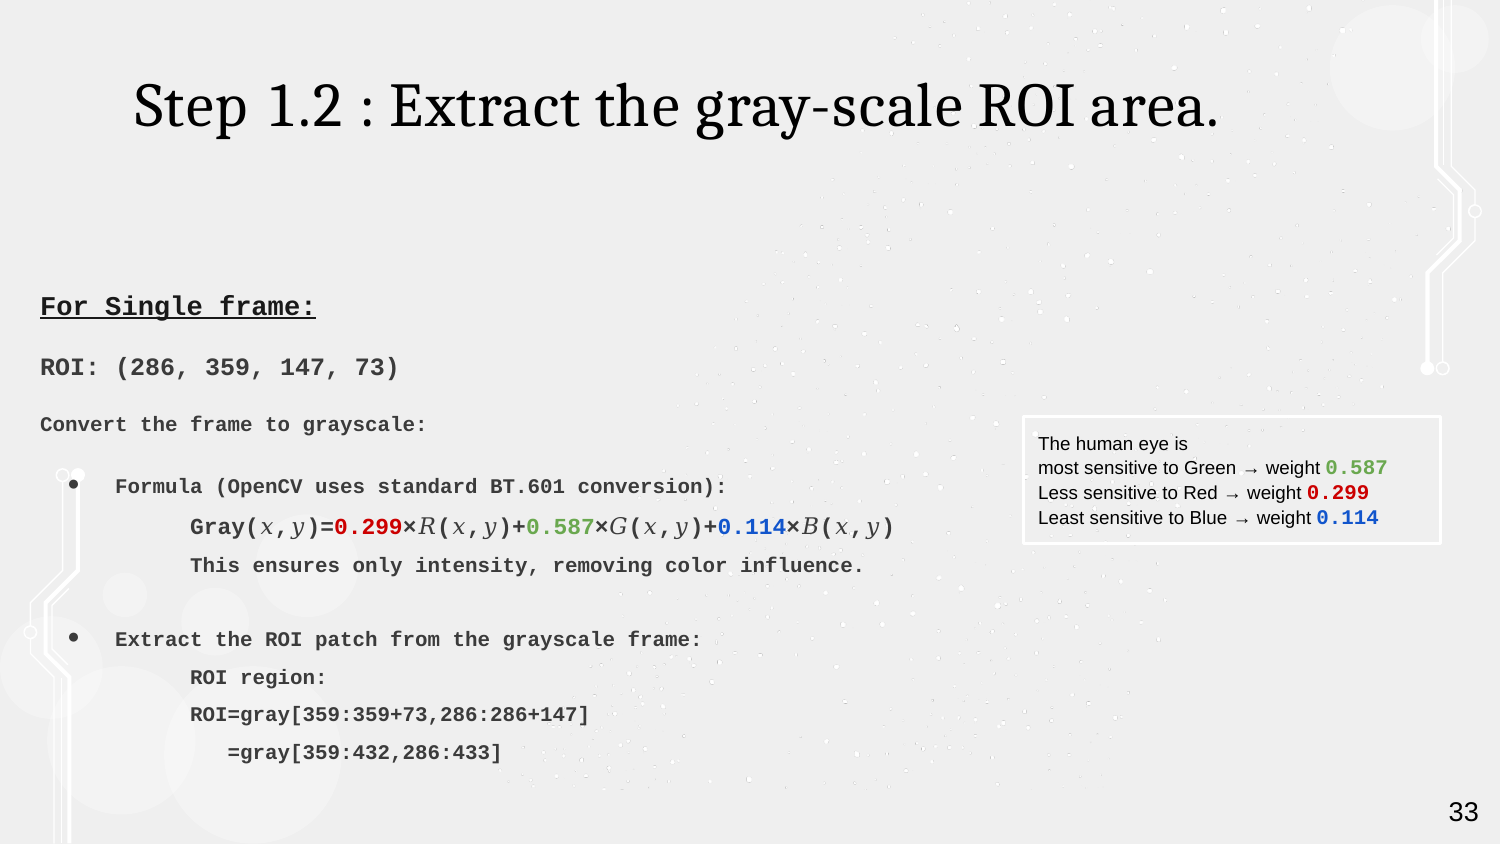

# Step 1.2 : Extract the gray-scale ROI area.
For Single frame:

ROI: (286, 359, 147, 73)

Convert the frame to grayscale:

Formula (OpenCV uses standard BT.601 conversion):
Gray(𝑥,𝑦)=0.299×𝑅(𝑥,𝑦)+0.587×𝐺(𝑥,𝑦)+0.114×𝐵(𝑥,𝑦)
This ensures only intensity, removing color influence.
Extract the ROI patch from the grayscale frame:
ROI region:
ROI=gray[359:359+73,286:286+147]
   =gray[359:432,286:433]

The human eye is
most sensitive to Green → weight 0.587
Less sensitive to Red → weight 0.299
Least sensitive to Blue → weight 0.114
33